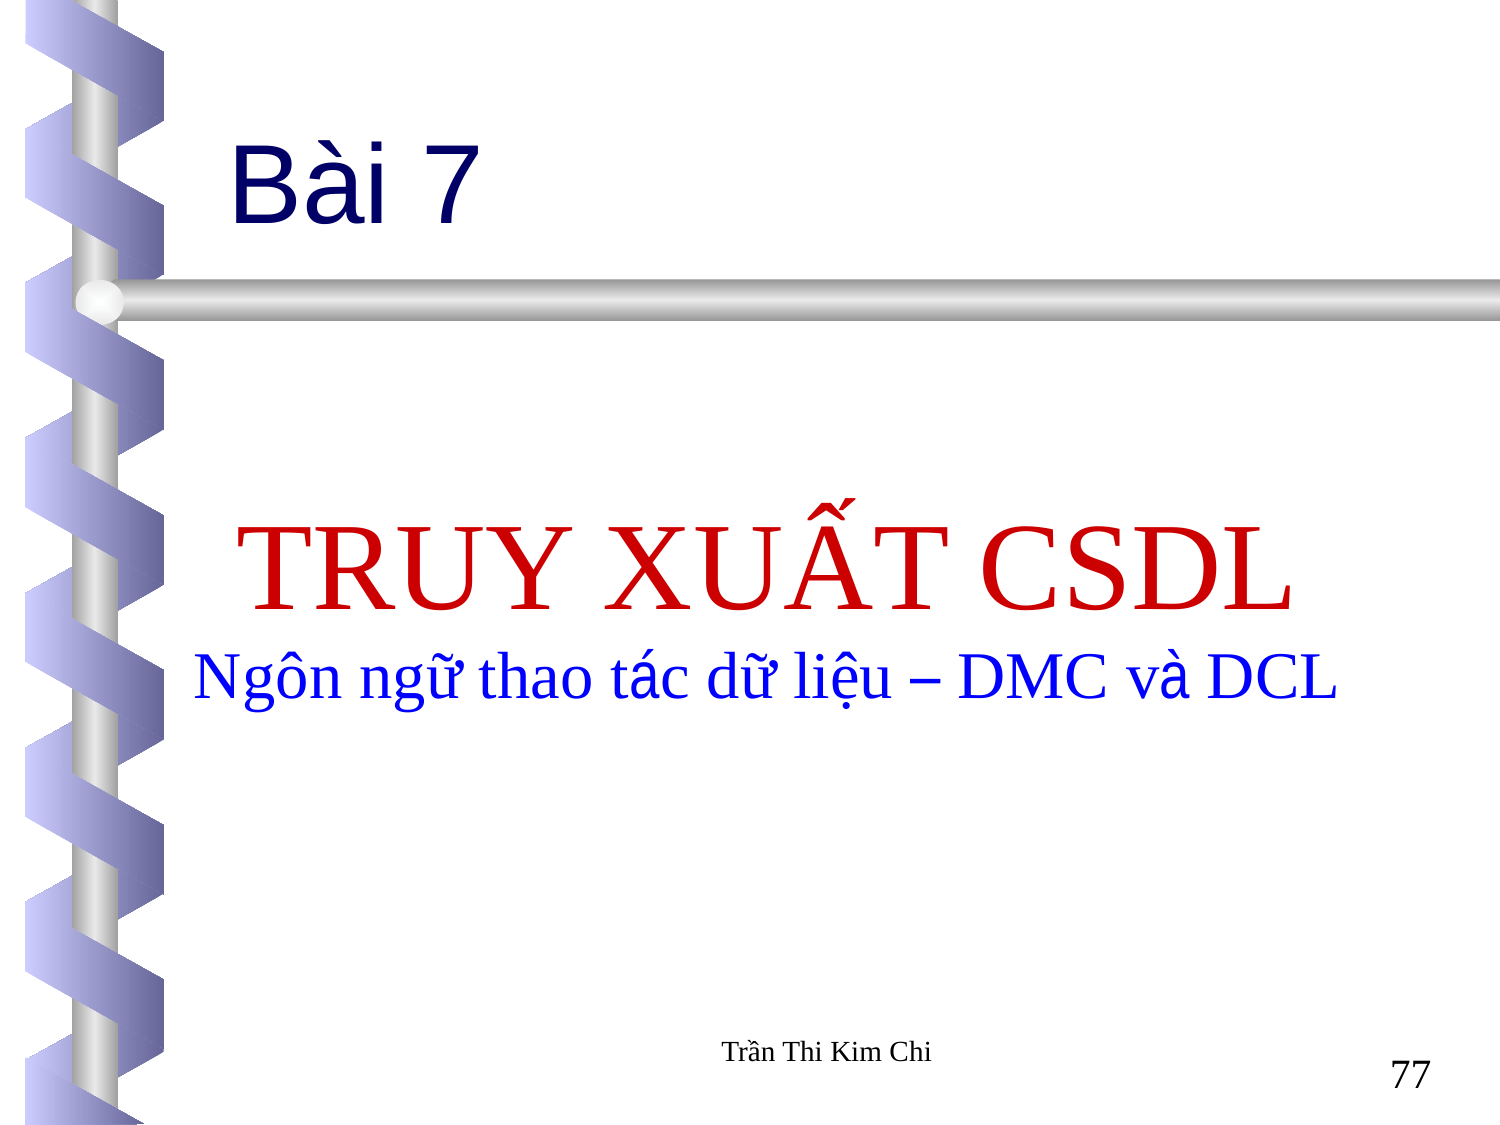

Bài 7
# TRUY XUẤT CSDL Ngôn ngữ thao tác dữ liệu – DMC và DCL
Trần Thi Kim Chi